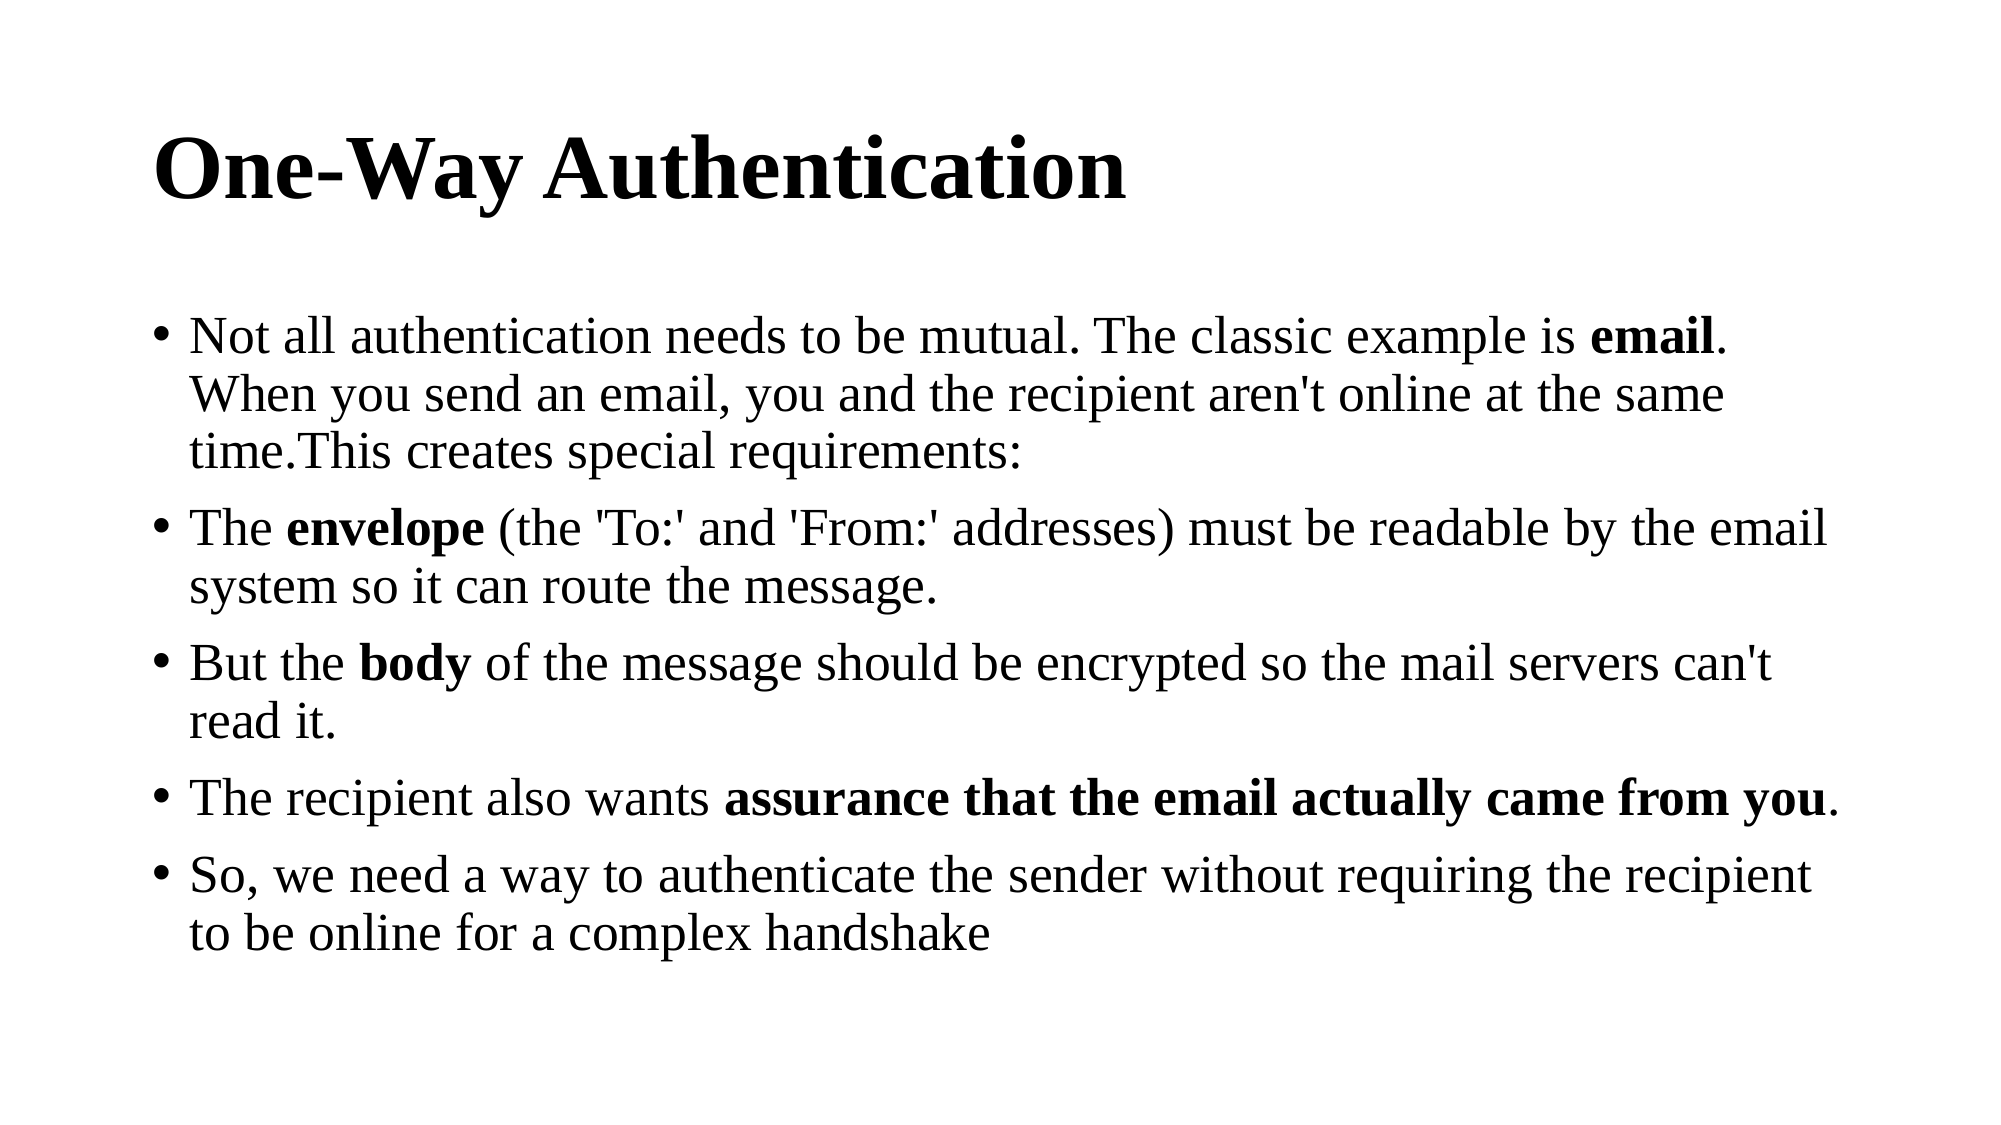

# One-Way Authentication
Not all authentication needs to be mutual. The classic example is email. When you send an email, you and the recipient aren't online at the same time.This creates special requirements:
The envelope (the 'To:' and 'From:' addresses) must be readable by the email system so it can route the message.
But the body of the message should be encrypted so the mail servers can't read it.
The recipient also wants assurance that the email actually came from you.
So, we need a way to authenticate the sender without requiring the recipient to be online for a complex handshake